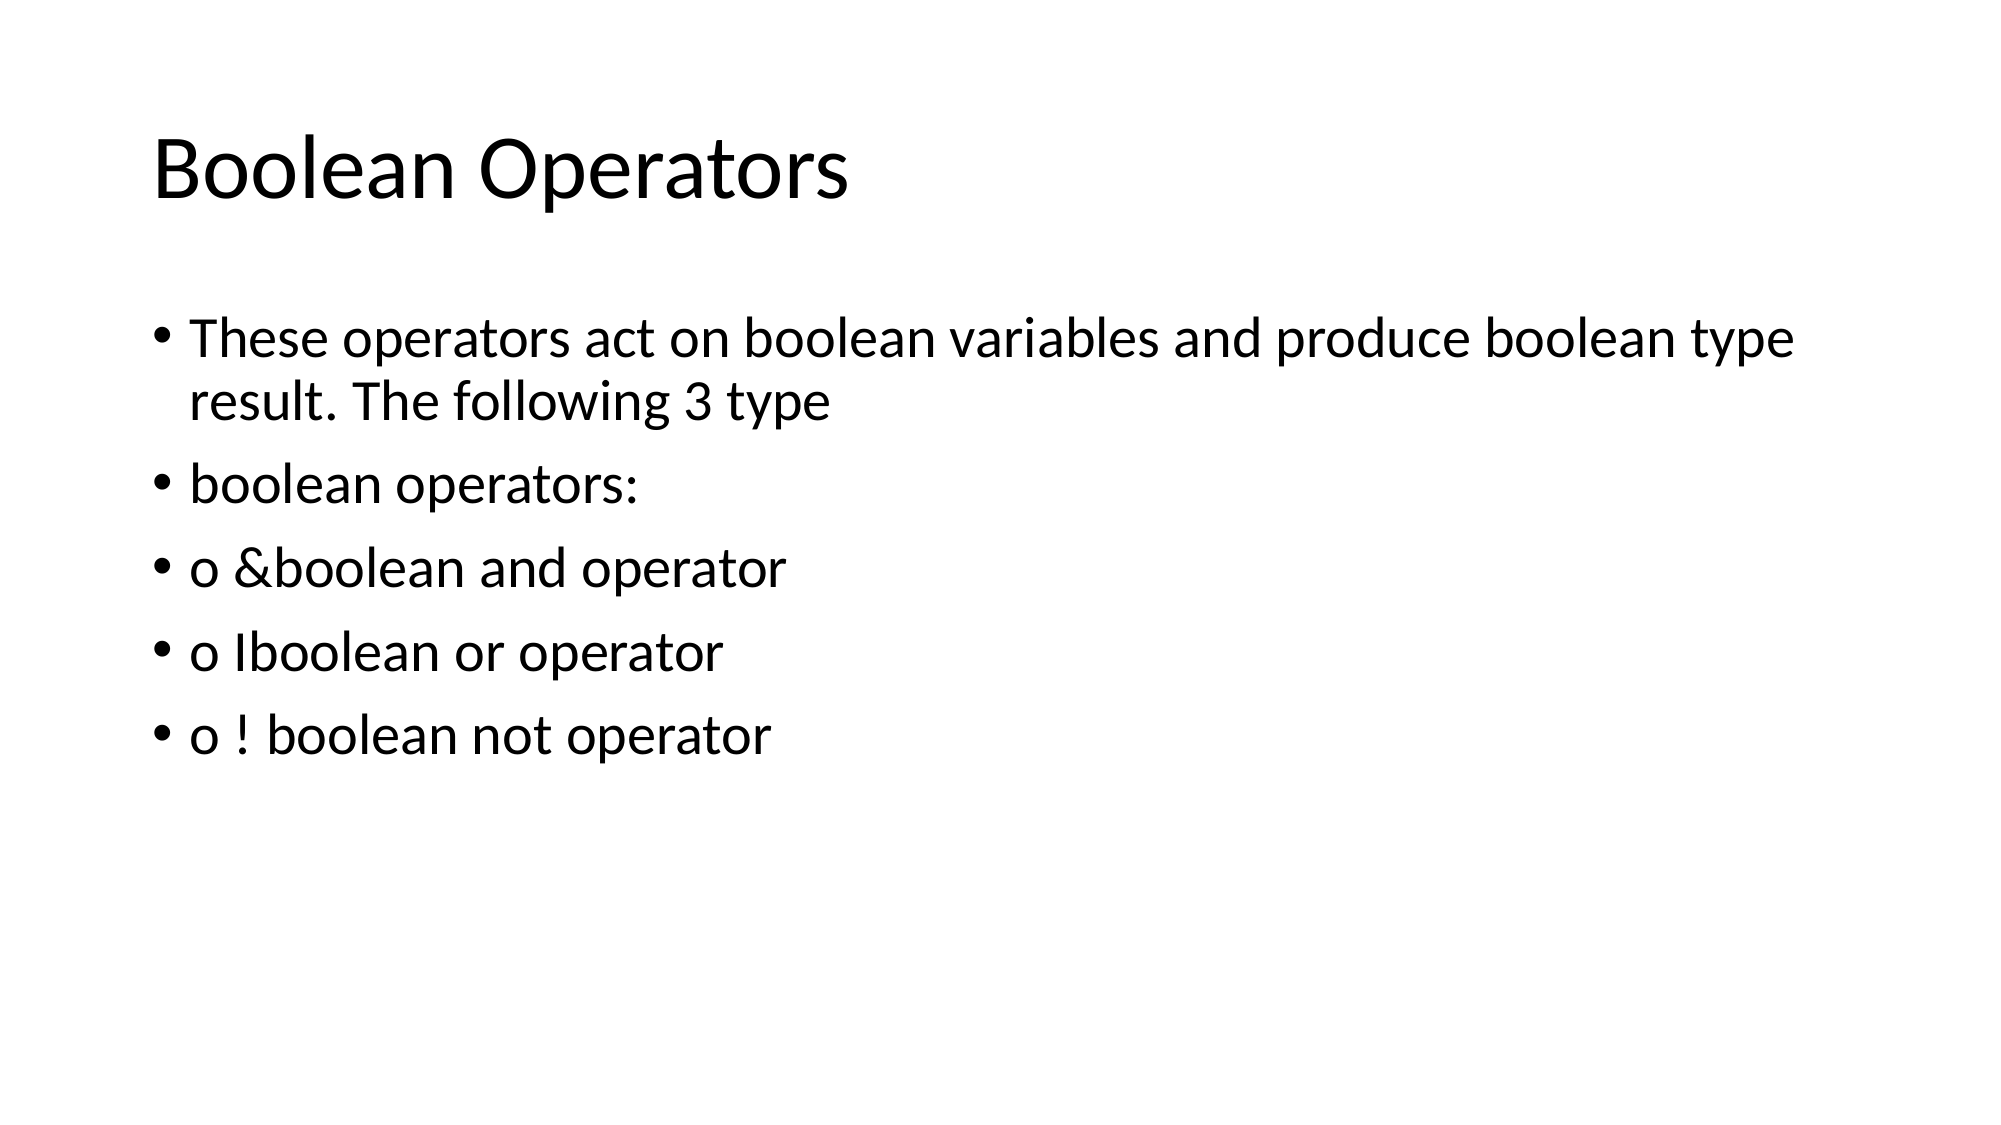

# Boolean Operators
These operators act on boolean variables and produce boolean type result. The following 3 type
boolean operators:
o &boolean and operator
o Iboolean or operator
o ! boolean not operator